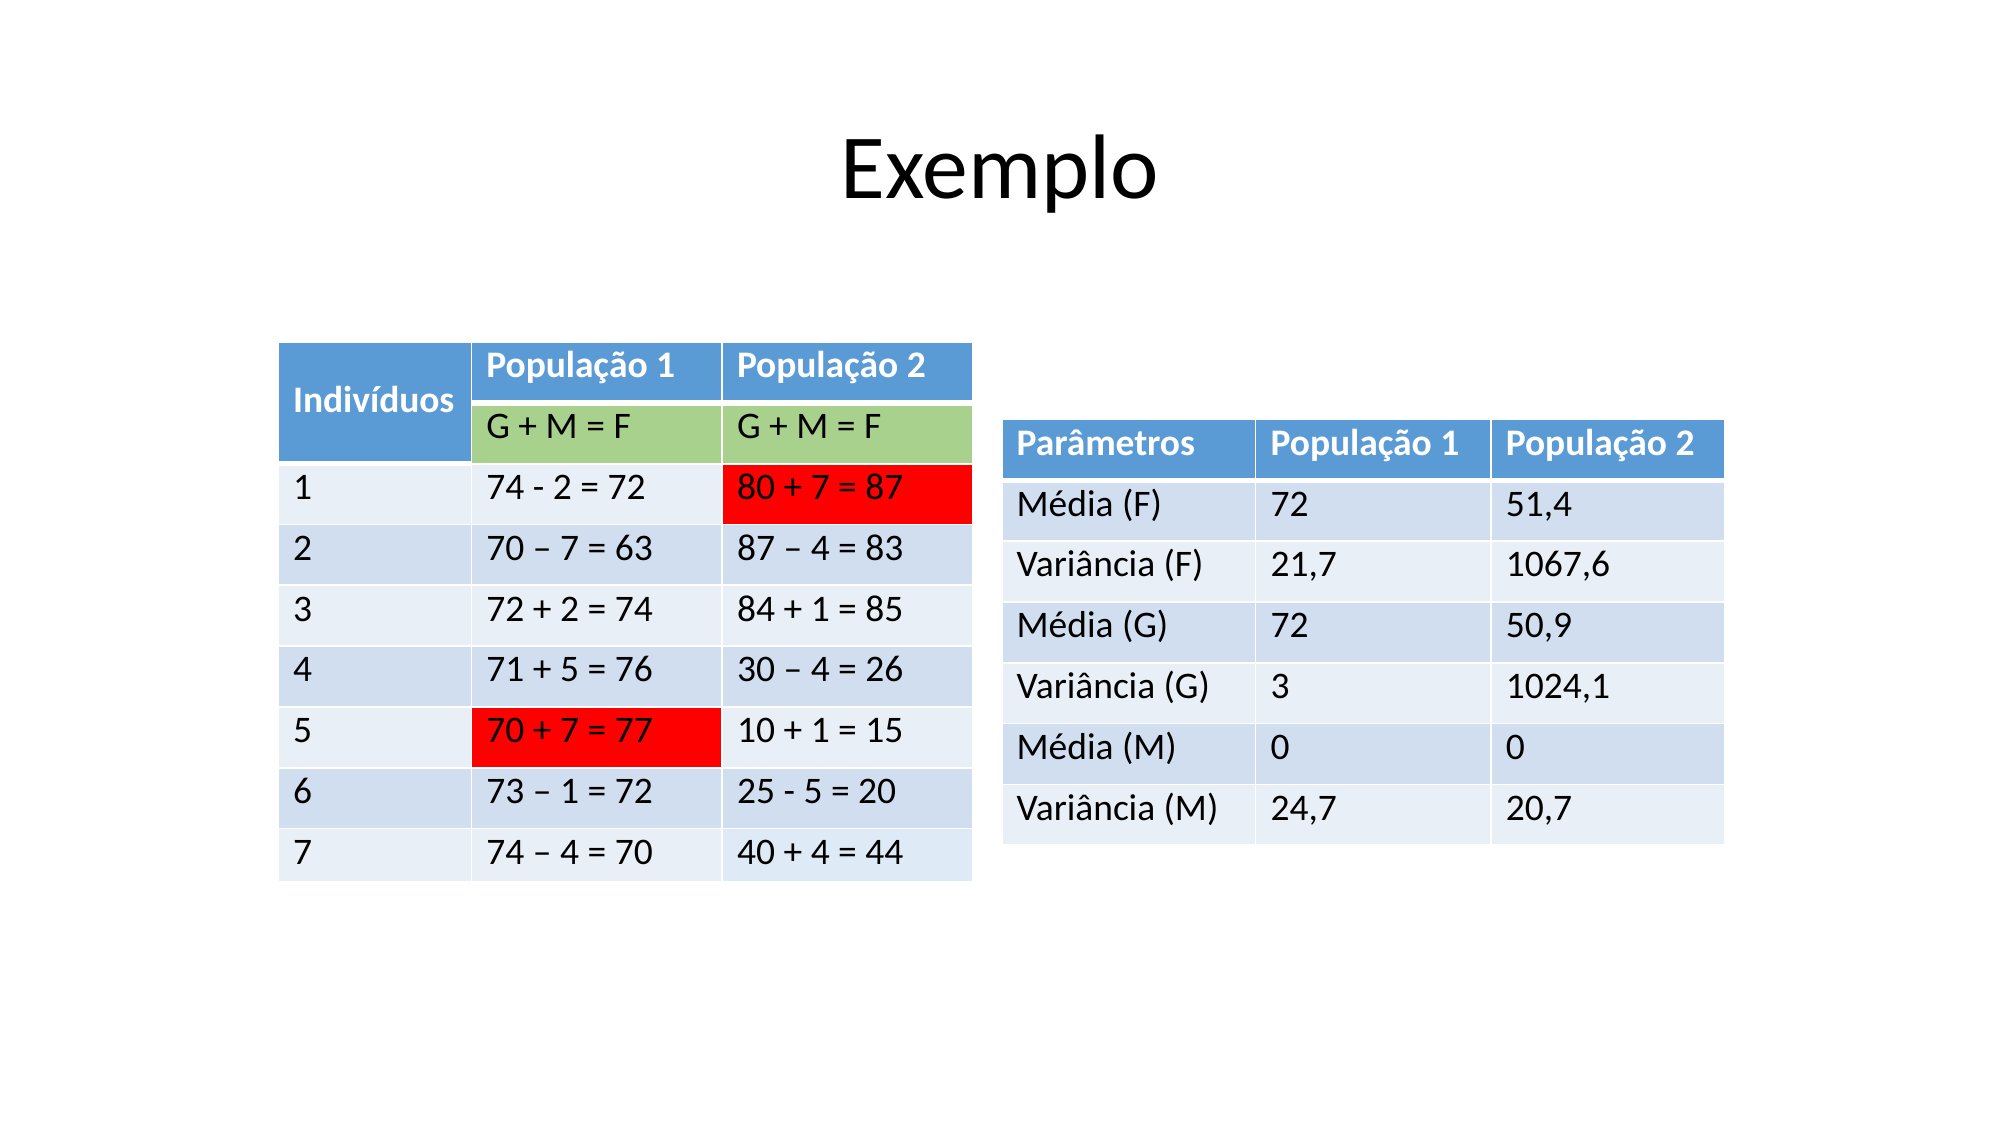

# Exemplo
| Indivíduos | População 1 | População 2 |
| --- | --- | --- |
|  | G + M = F | G + M = F |
| 1 | 74 - 2 = 72 | 80 + 7 = 87 |
| 2 | 70 – 7 = 63 | 87 – 4 = 83 |
| 3 | 72 + 2 = 74 | 84 + 1 = 85 |
| 4 | 71 + 5 = 76 | 30 – 4 = 26 |
| 5 | 70 + 7 = 77 | 10 + 1 = 15 |
| 6 | 73 – 1 = 72 | 25 - 5 = 20 |
| 7 | 74 – 4 = 70 | 40 + 4 = 44 |
| Parâmetros | População 1 | População 2 |
| --- | --- | --- |
| Média (F) | 72 | 51,4 |
| Variância (F) | 21,7 | 1067,6 |
| Média (G) | 72 | 50,9 |
| Variância (G) | 3 | 1024,1 |
| Média (M) | 0 | 0 |
| Variância (M) | 24,7 | 20,7 |